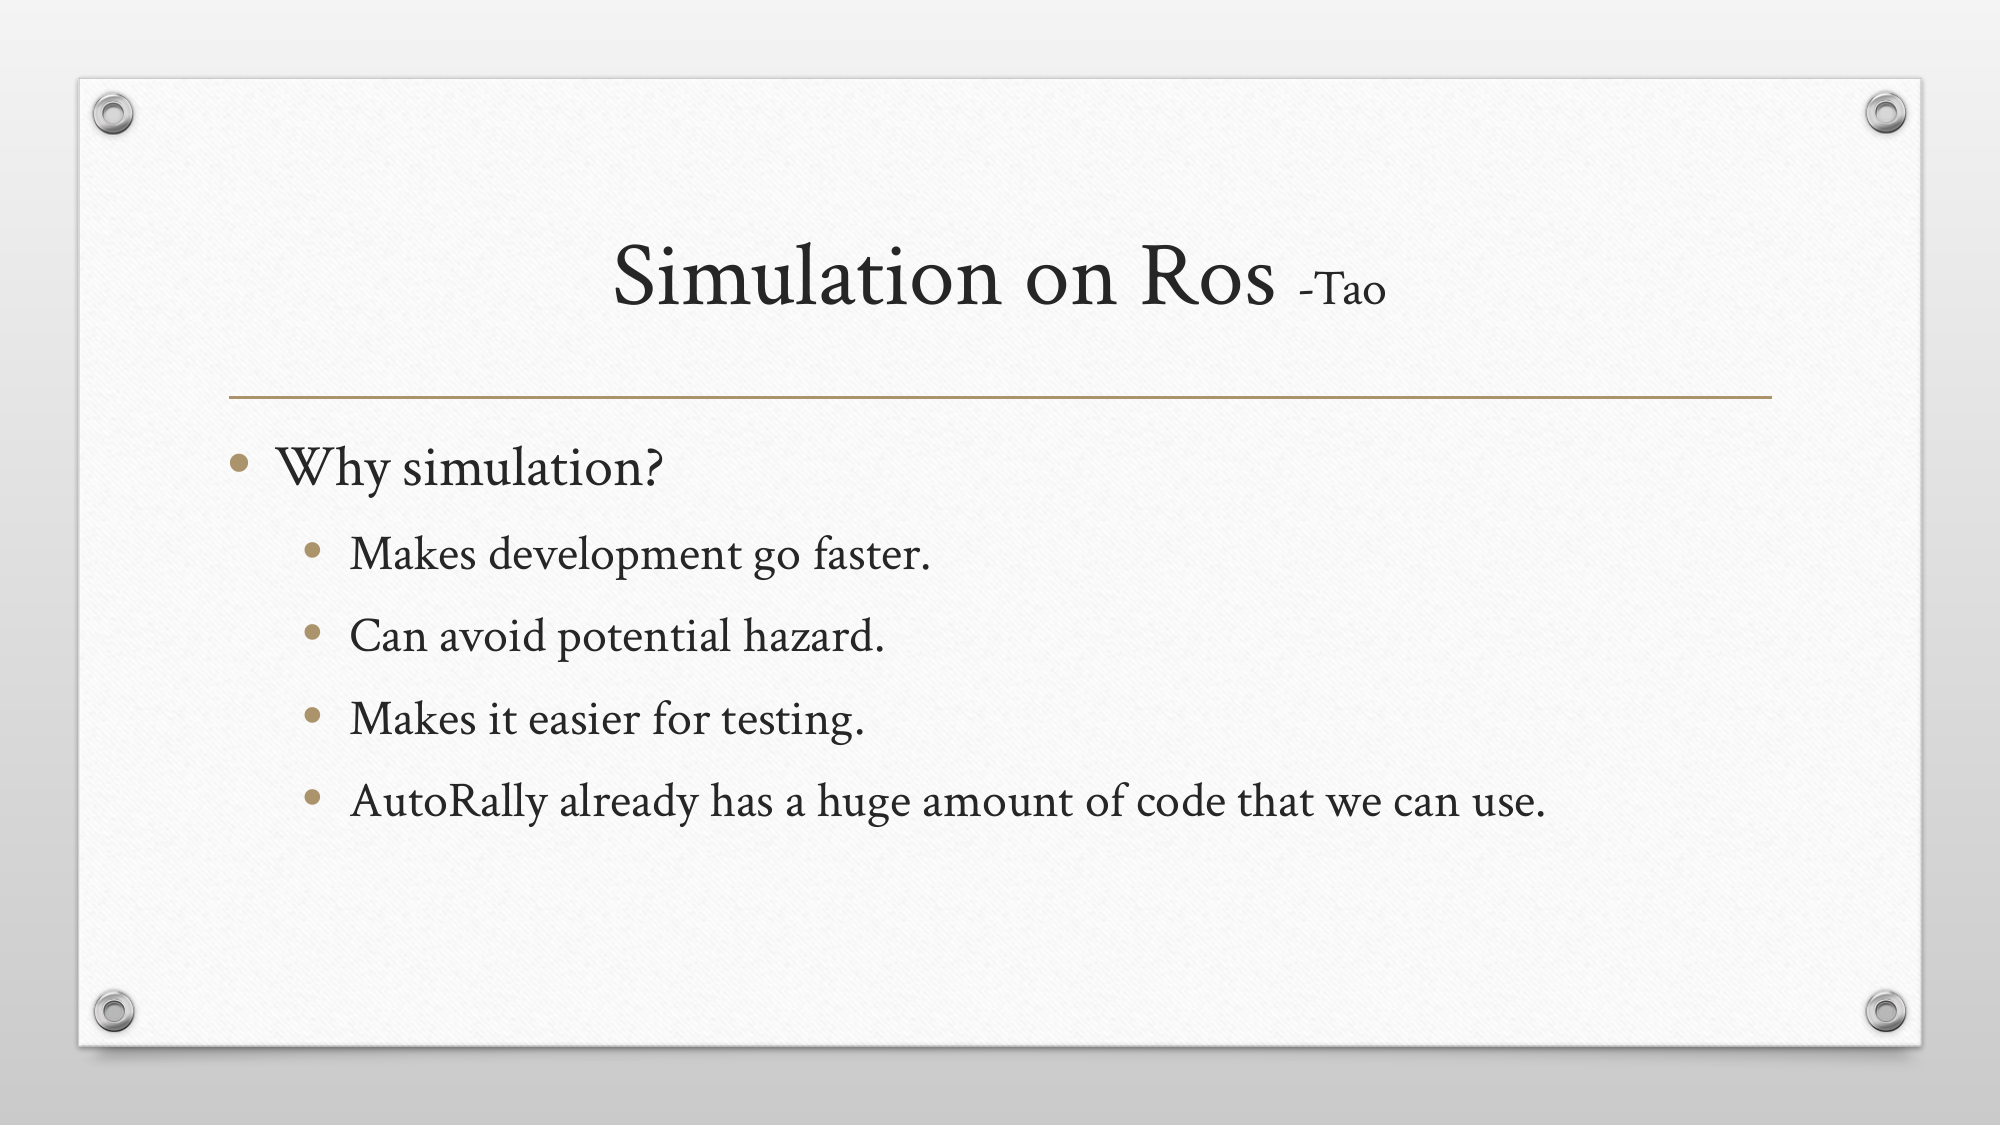

# Simulation on Ros -Tao
Why simulation?
Makes development go faster.
Can avoid potential hazard.
Makes it easier for testing.
AutoRally already has a huge amount of code that we can use.